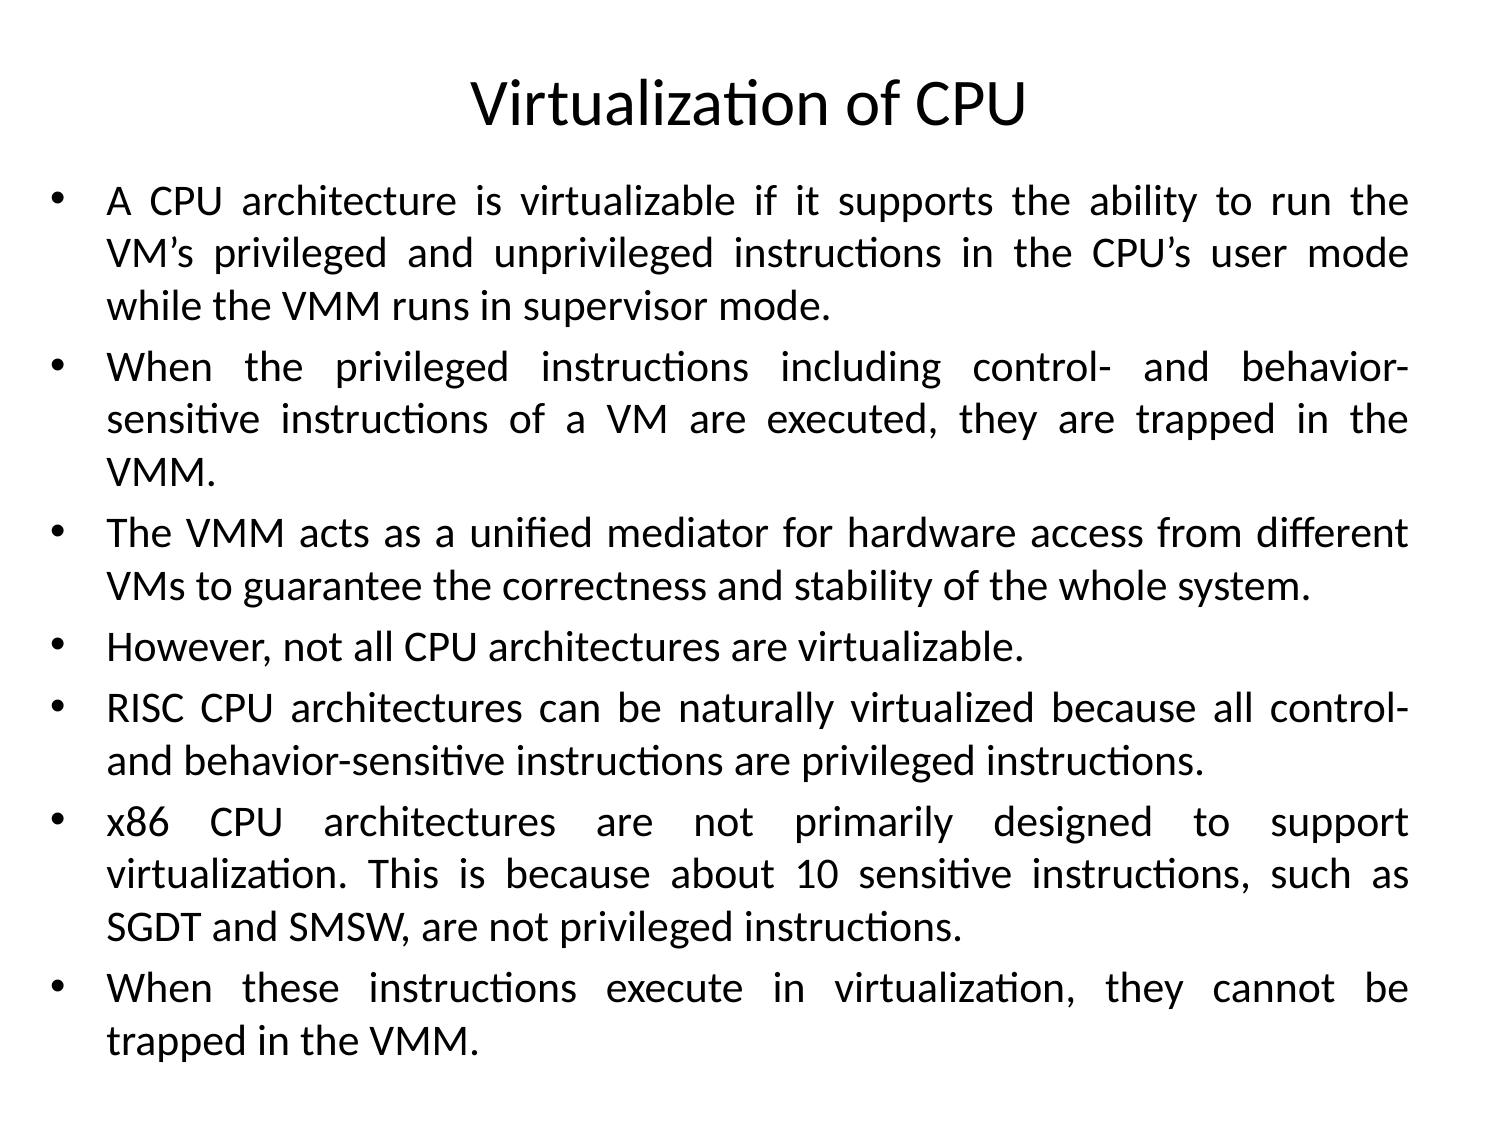

# Virtualization of CPU
A CPU architecture is virtualizable if it supports the ability to run the VM’s privileged and unprivileged instructions in the CPU’s user mode while the VMM runs in supervisor mode.
When the privileged instructions including control- and behavior-sensitive instructions of a VM are executed, they are trapped in the VMM.
The VMM acts as a unified mediator for hardware access from different VMs to guarantee the correctness and stability of the whole system.
However, not all CPU architectures are virtualizable.
RISC CPU architectures can be naturally virtualized because all control- and behavior-sensitive instructions are privileged instructions.
x86 CPU architectures are not primarily designed to support virtualization. This is because about 10 sensitive instructions, such as SGDT and SMSW, are not privileged instructions.
When these instructions execute in virtualization, they cannot be trapped in the VMM.